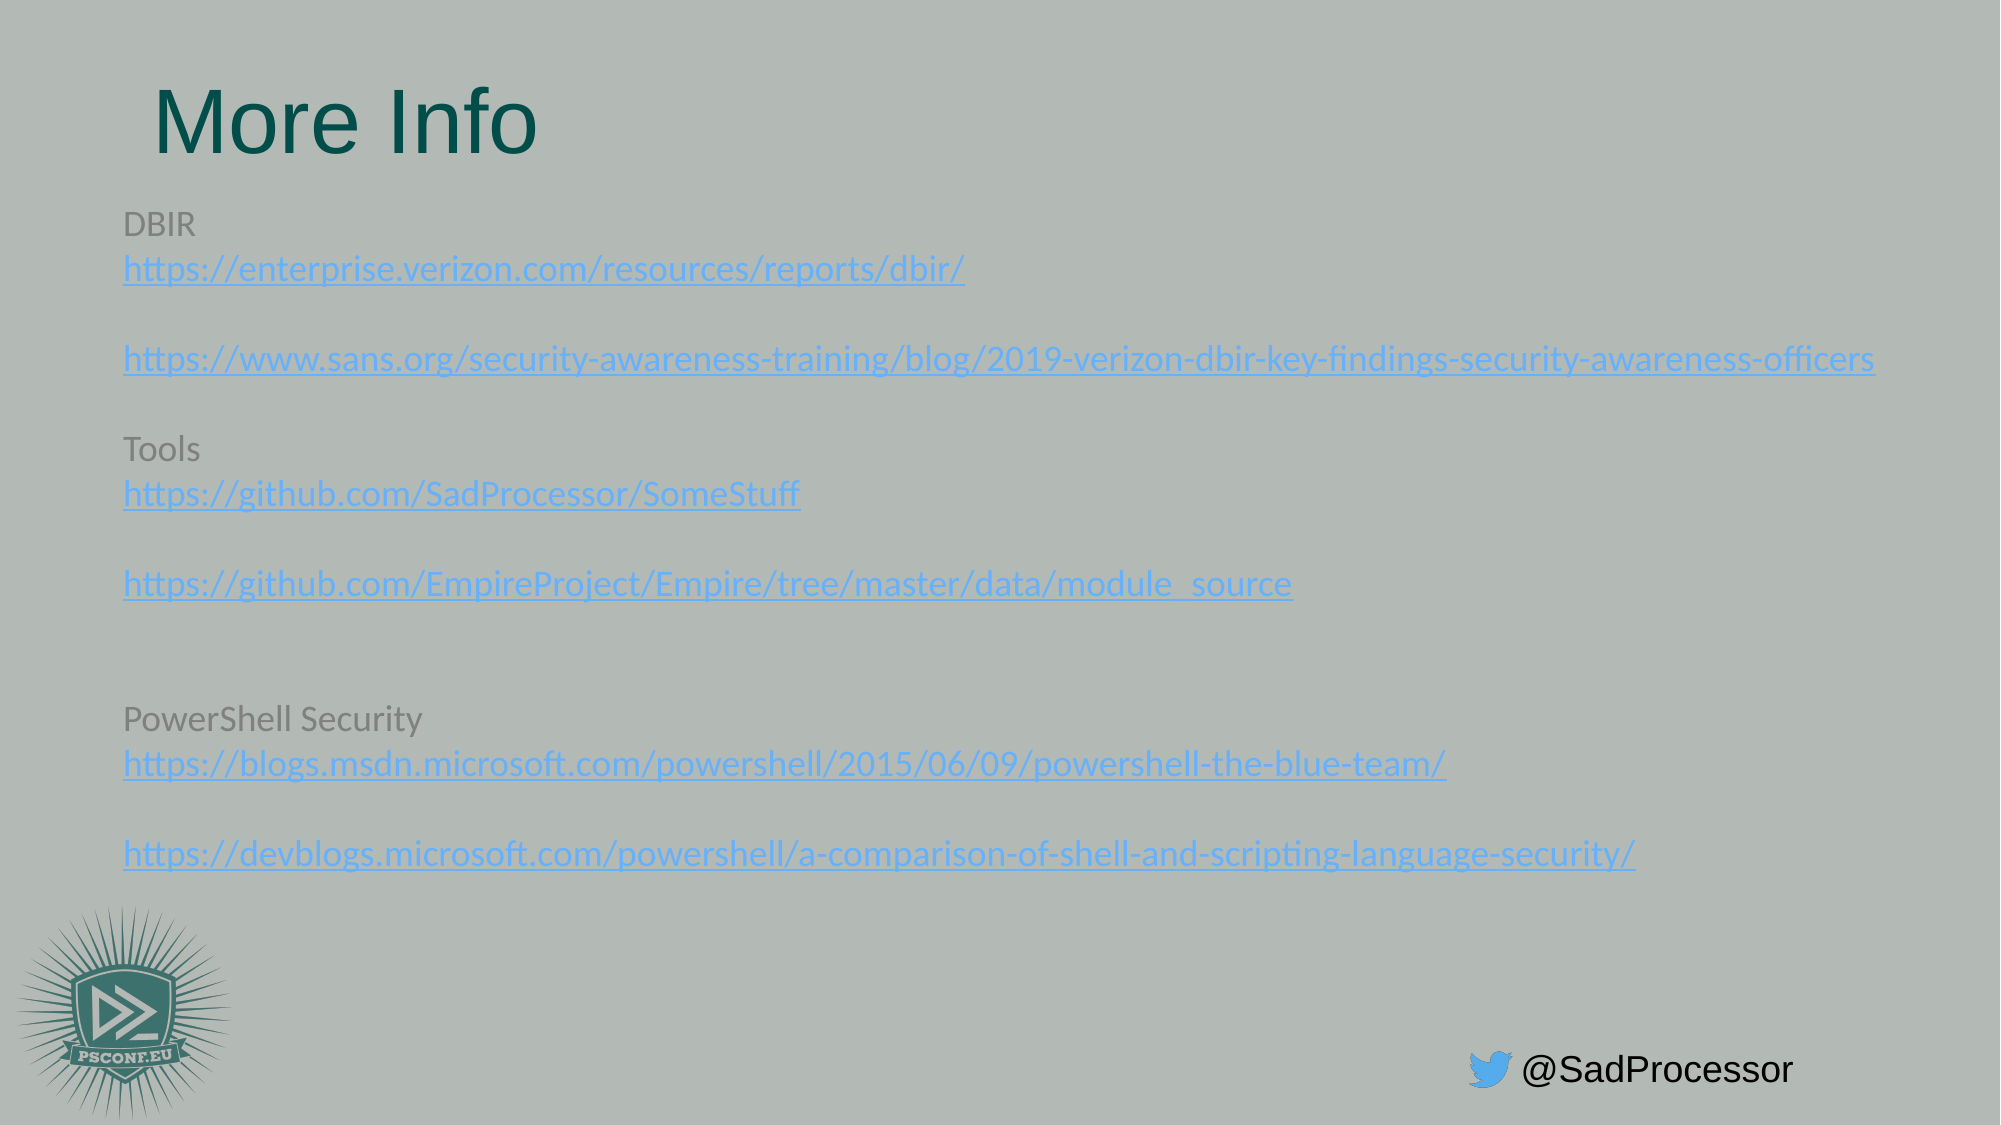

# More Info
DBIR
https://enterprise.verizon.com/resources/reports/dbir/

https://www.sans.org/security-awareness-training/blog/2019-verizon-dbir-key-findings-security-awareness-officers

Tools
https://github.com/SadProcessor/SomeStuff

https://github.com/EmpireProject/Empire/tree/master/data/module_source

PowerShell Security
https://blogs.msdn.microsoft.com/powershell/2015/06/09/powershell-the-blue-team/

https://devblogs.microsoft.com/powershell/a-comparison-of-shell-and-scripting-language-security/
@SadProcessor